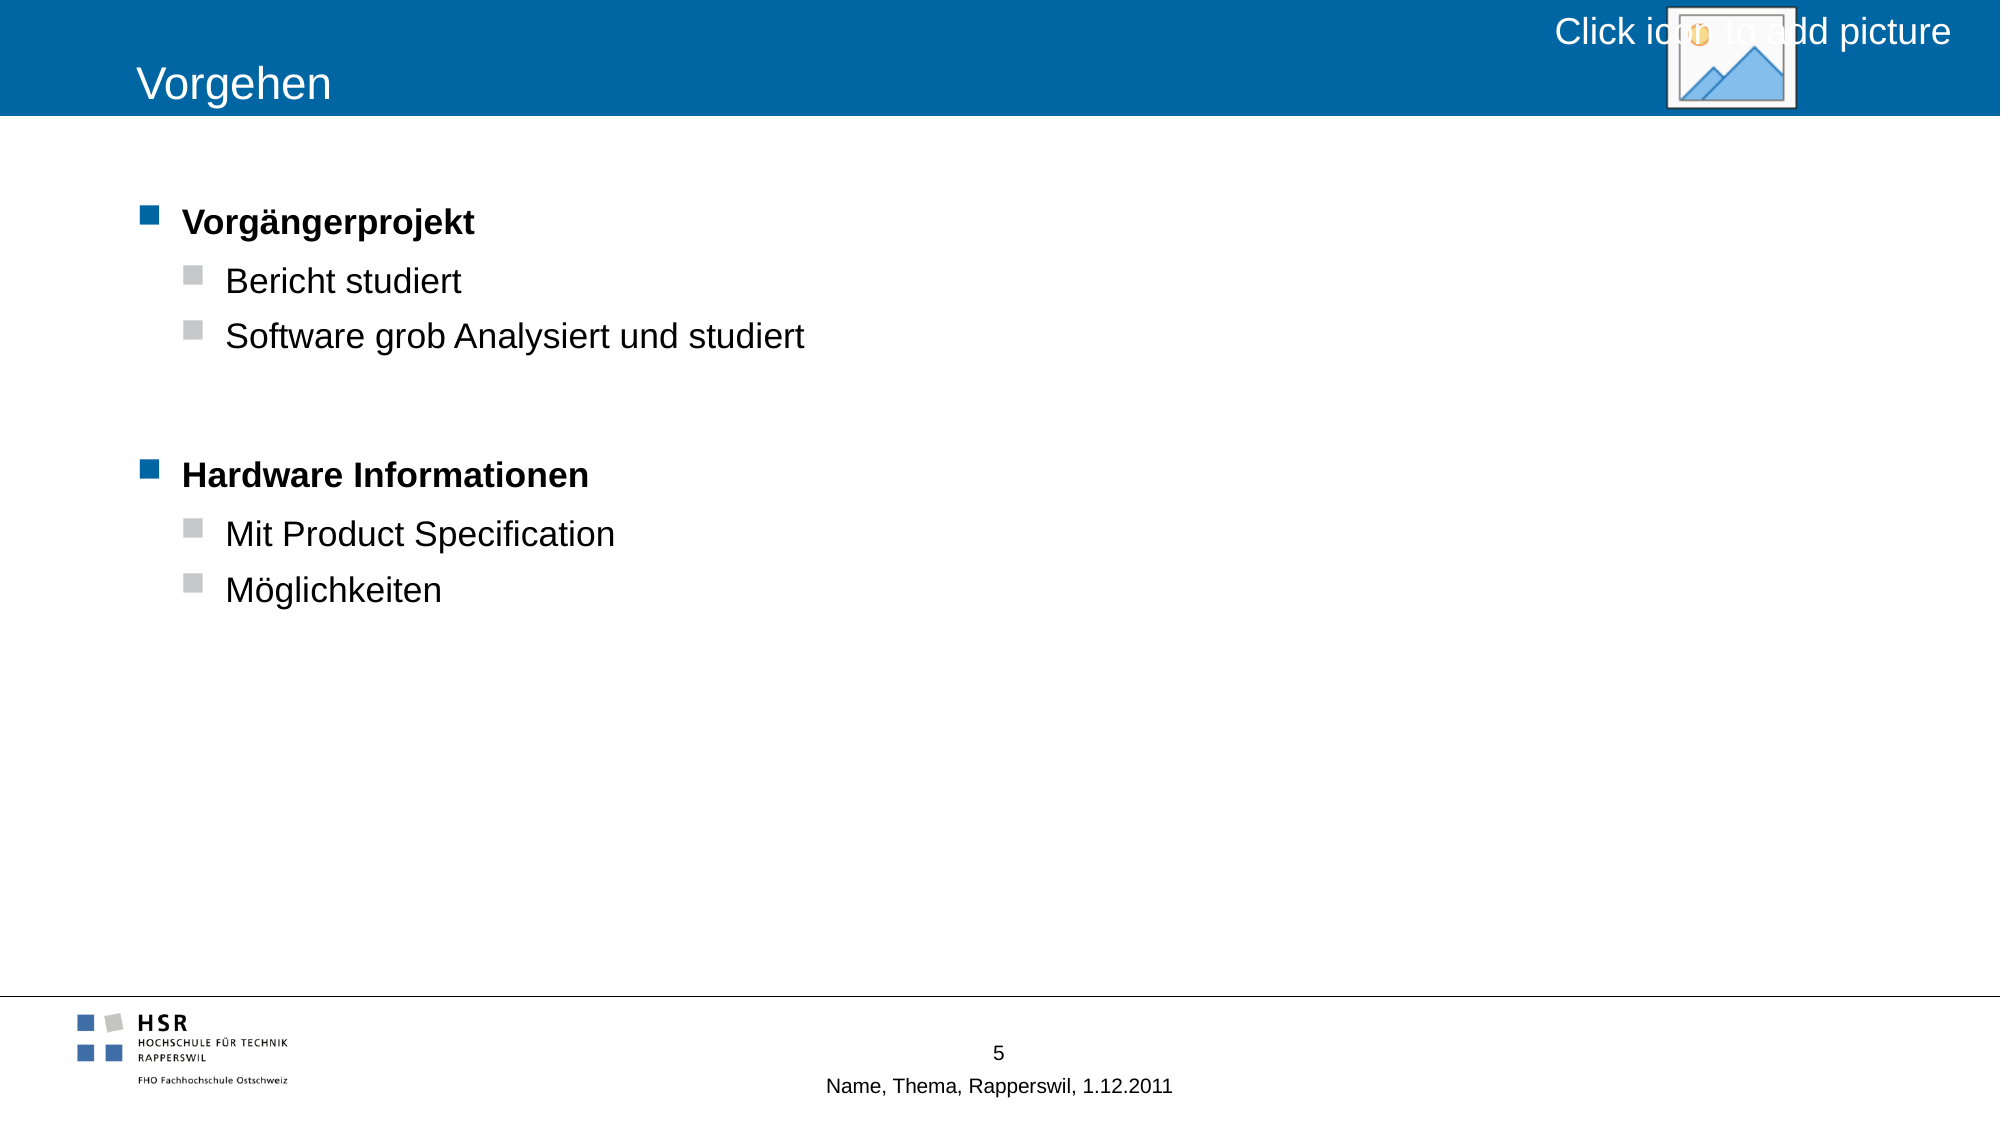

# Vorgehen
Vorgängerprojekt
Bericht studiert
Software grob Analysiert und studiert

Hardware Informationen
Mit Product Specification
Möglichkeiten
5
Name, Thema, Rapperswil, 1.12.2011